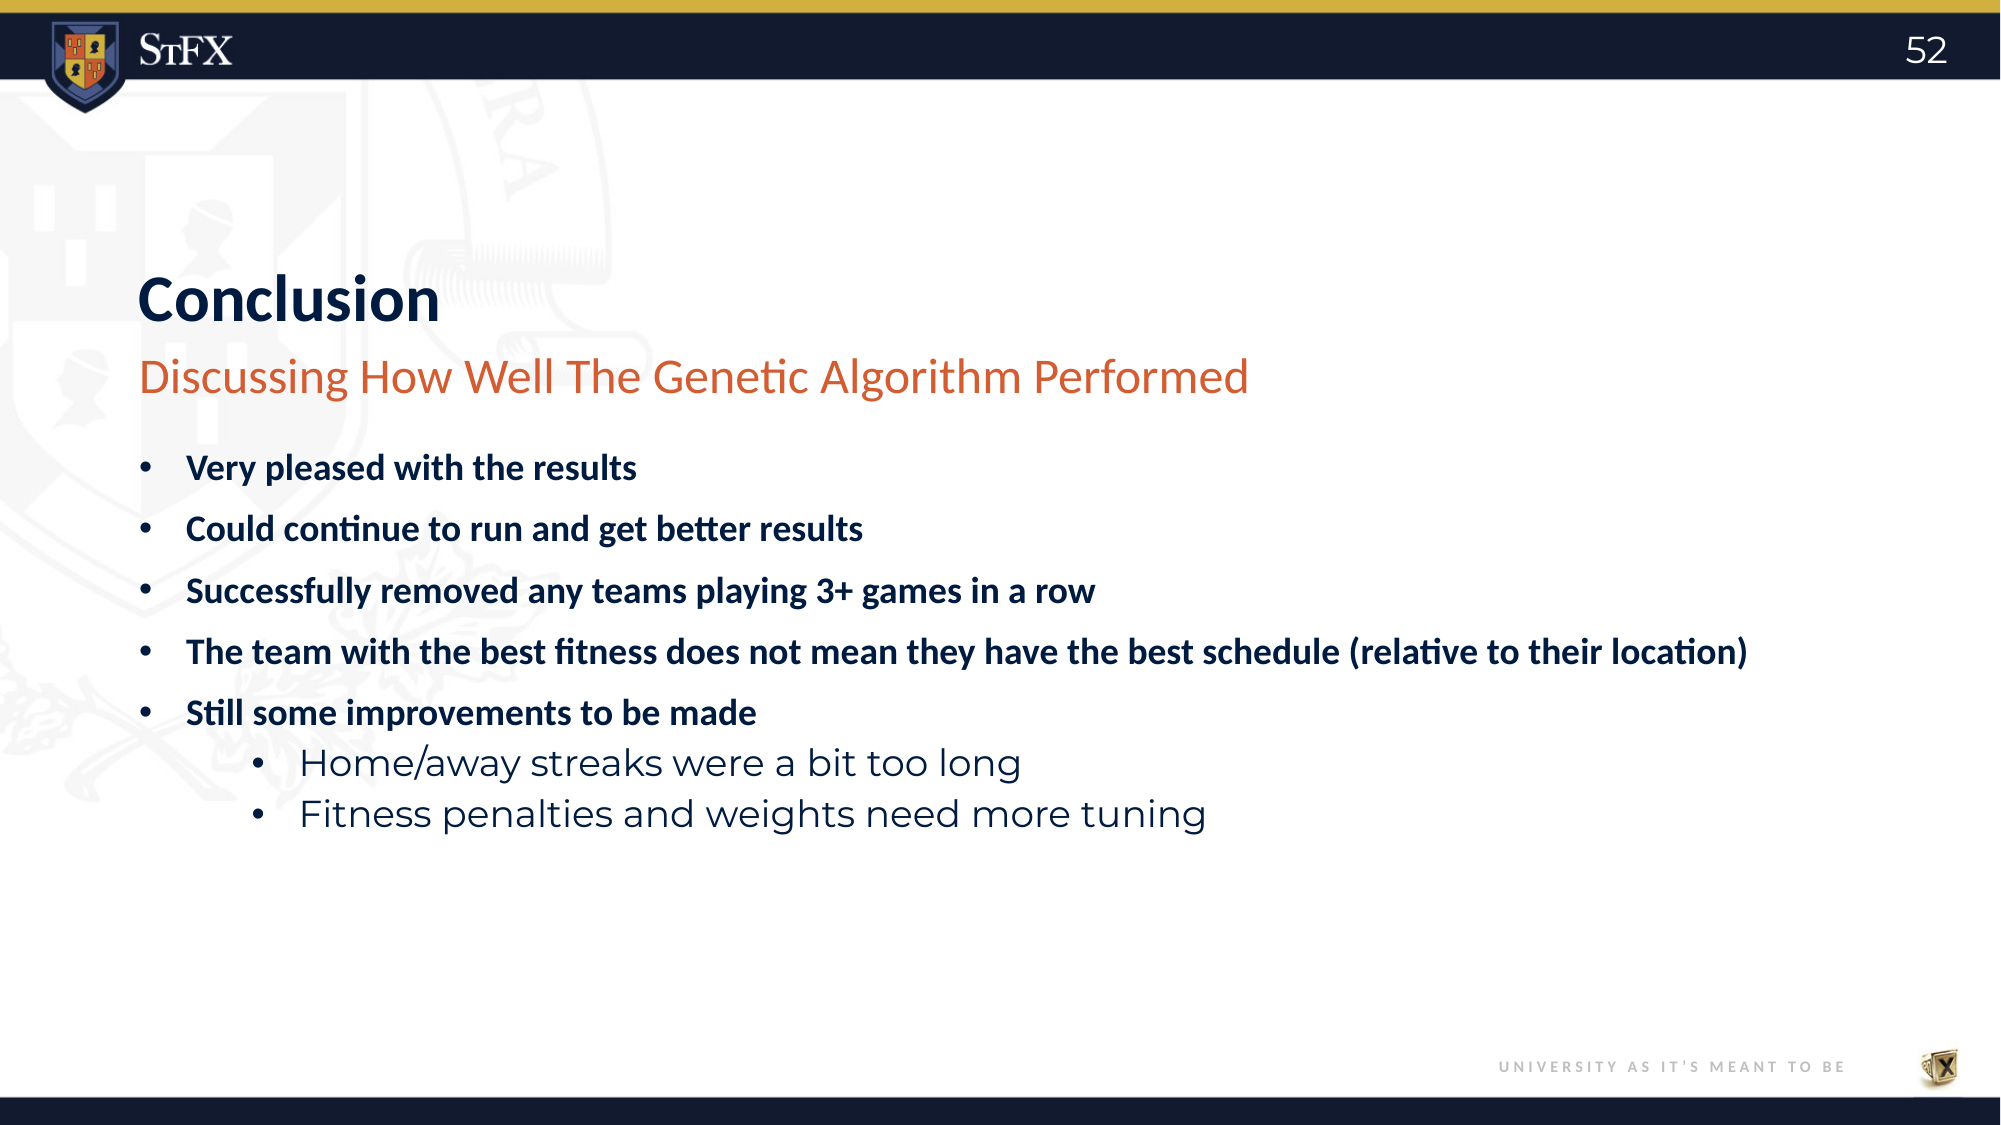

52
# Conclusion
Discussing How Well The Genetic Algorithm Performed
Very pleased with the results
Could continue to run and get better results
Successfully removed any teams playing 3+ games in a row
The team with the best fitness does not mean they have the best schedule (relative to their location)
Still some improvements to be made
Home/away streaks were a bit too long
Fitness penalties and weights need more tuning